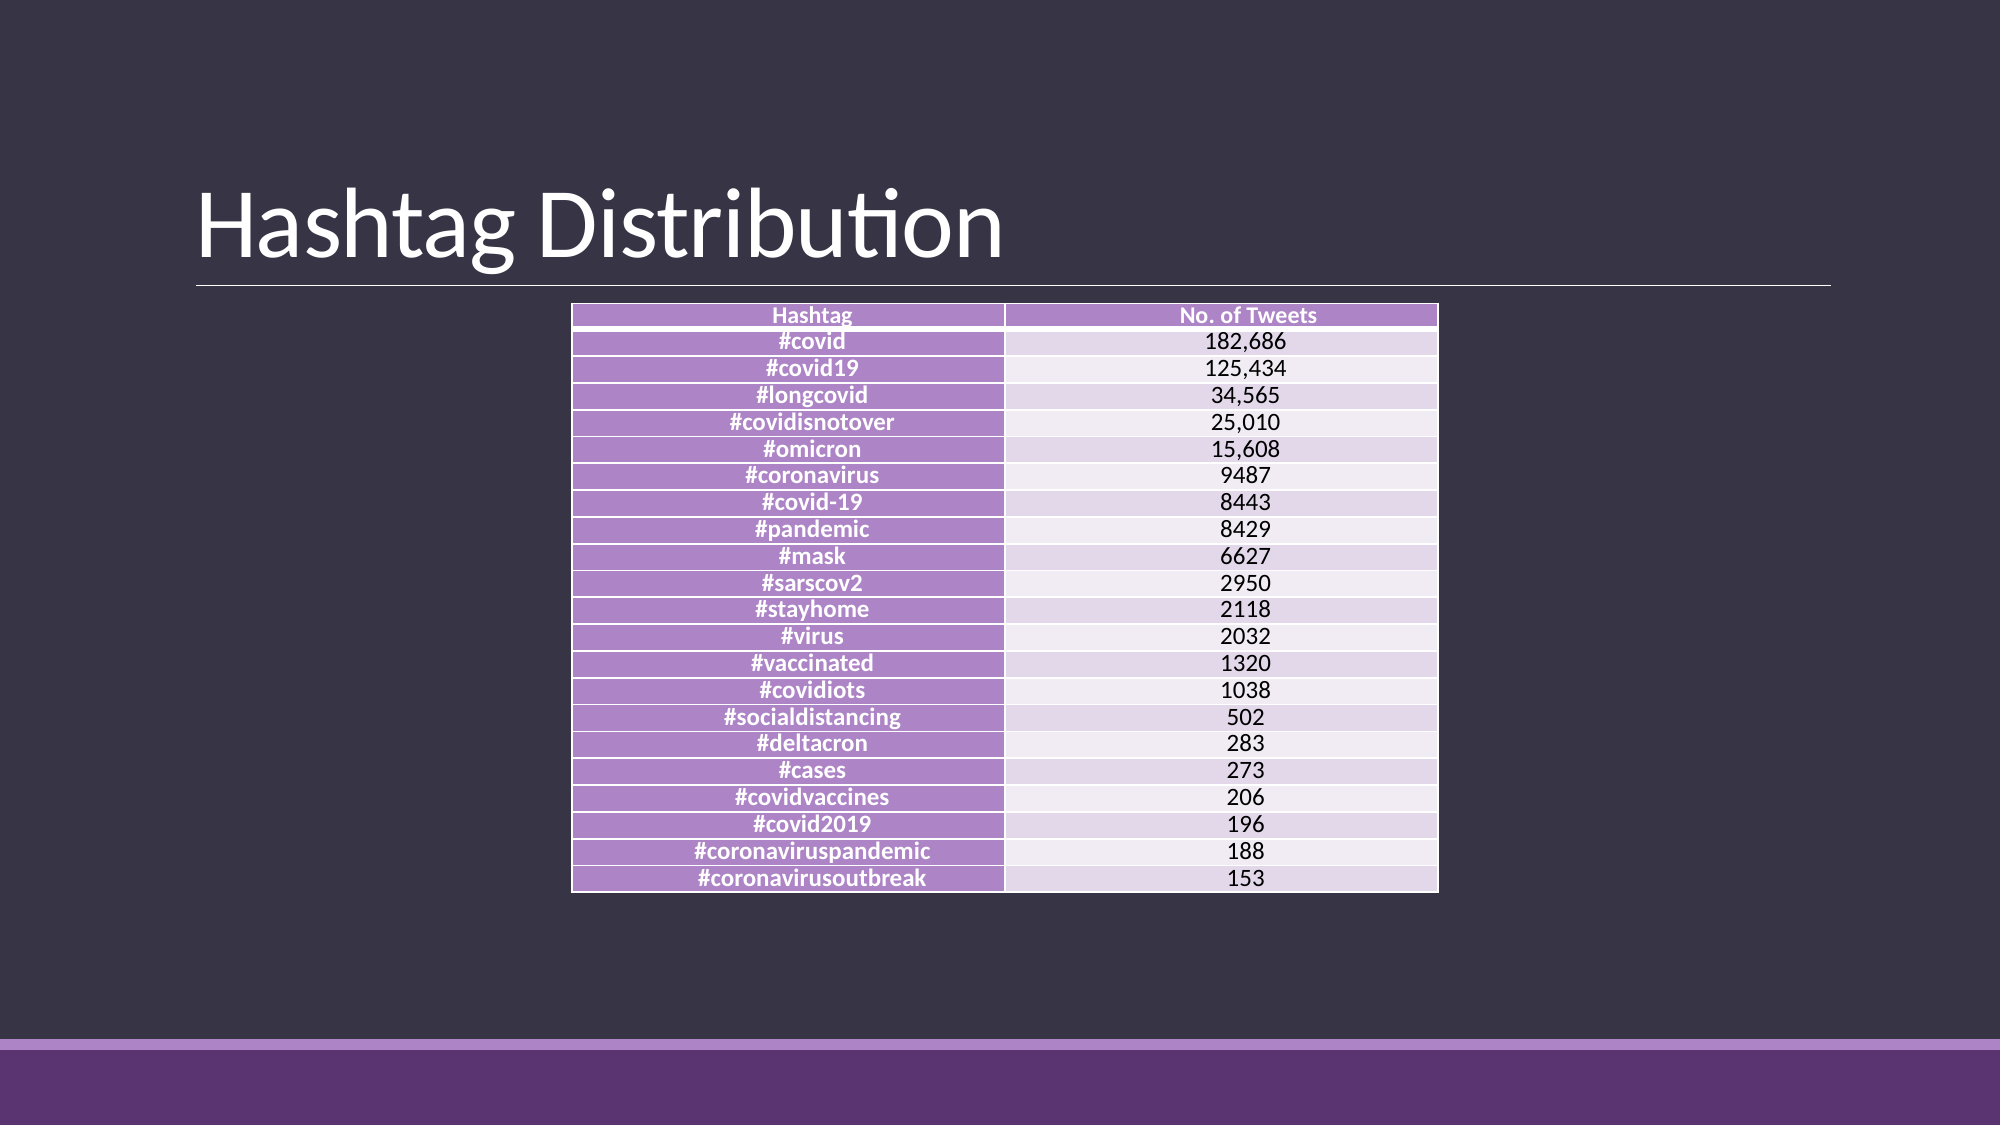

# Hashtag Distribution
| Hashtag | No. of Tweets |
| --- | --- |
| #covid | 182,686 |
| #covid19 | 125,434 |
| #longcovid | 34,565 |
| #covidisnotover | 25,010 |
| #omicron | 15,608 |
| #coronavirus | 9487 |
| #covid-19 | 8443 |
| #pandemic | 8429 |
| #mask | 6627 |
| #sarscov2 | 2950 |
| #stayhome | 2118 |
| #virus | 2032 |
| #vaccinated | 1320 |
| #covidiots | 1038 |
| #socialdistancing | 502 |
| #deltacron | 283 |
| #cases | 273 |
| #covidvaccines | 206 |
| #covid2019 | 196 |
| #coronaviruspandemic | 188 |
| #coronavirusoutbreak | 153 |